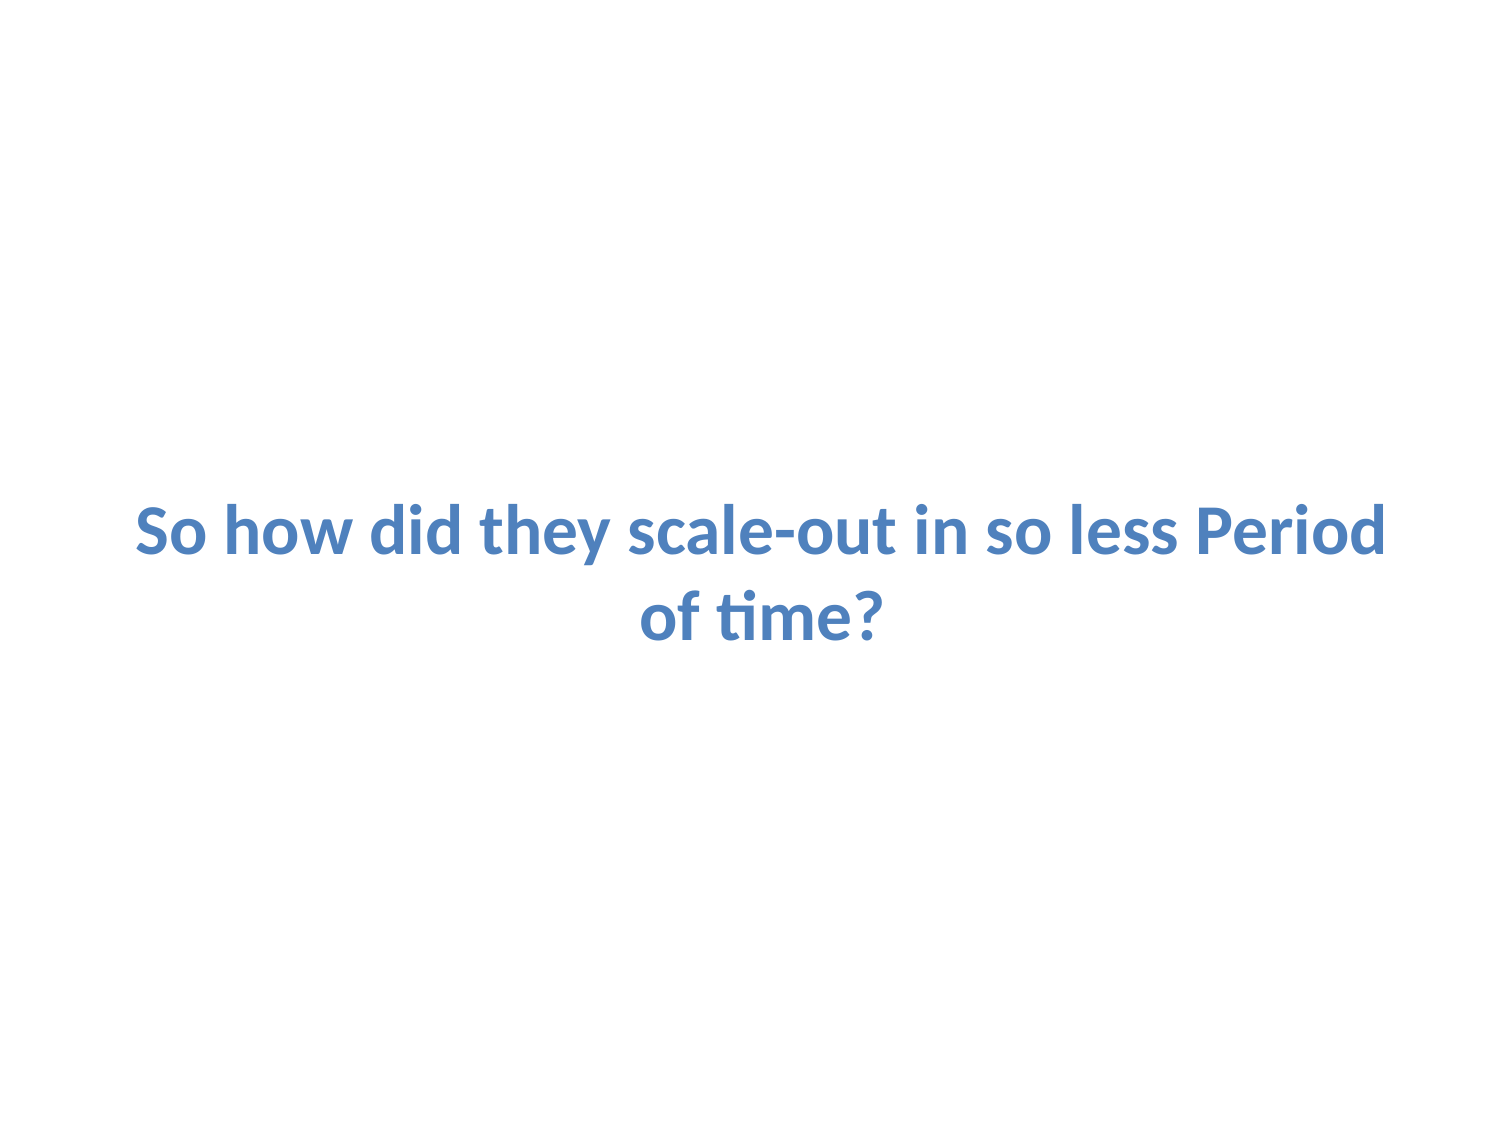

# So how did they scale-out in so less Period of time?